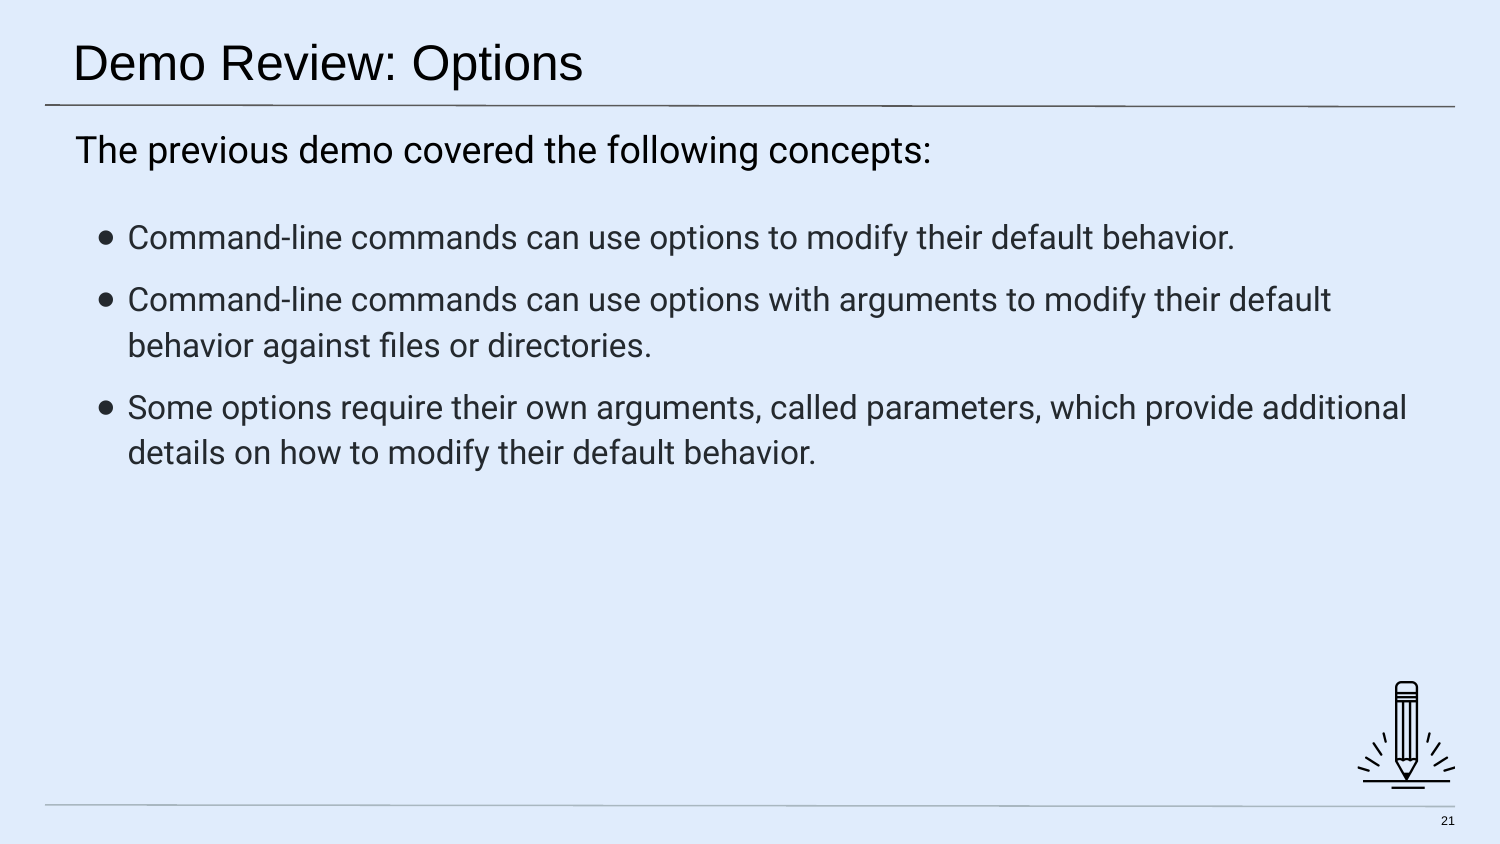

# Demo Review: Options
The previous demo covered the following concepts:

Command-line commands can use options to modify their default behavior.
Command-line commands can use options with arguments to modify their default behavior against files or directories.
Some options require their own arguments, called parameters, which provide additional details on how to modify their default behavior.
21